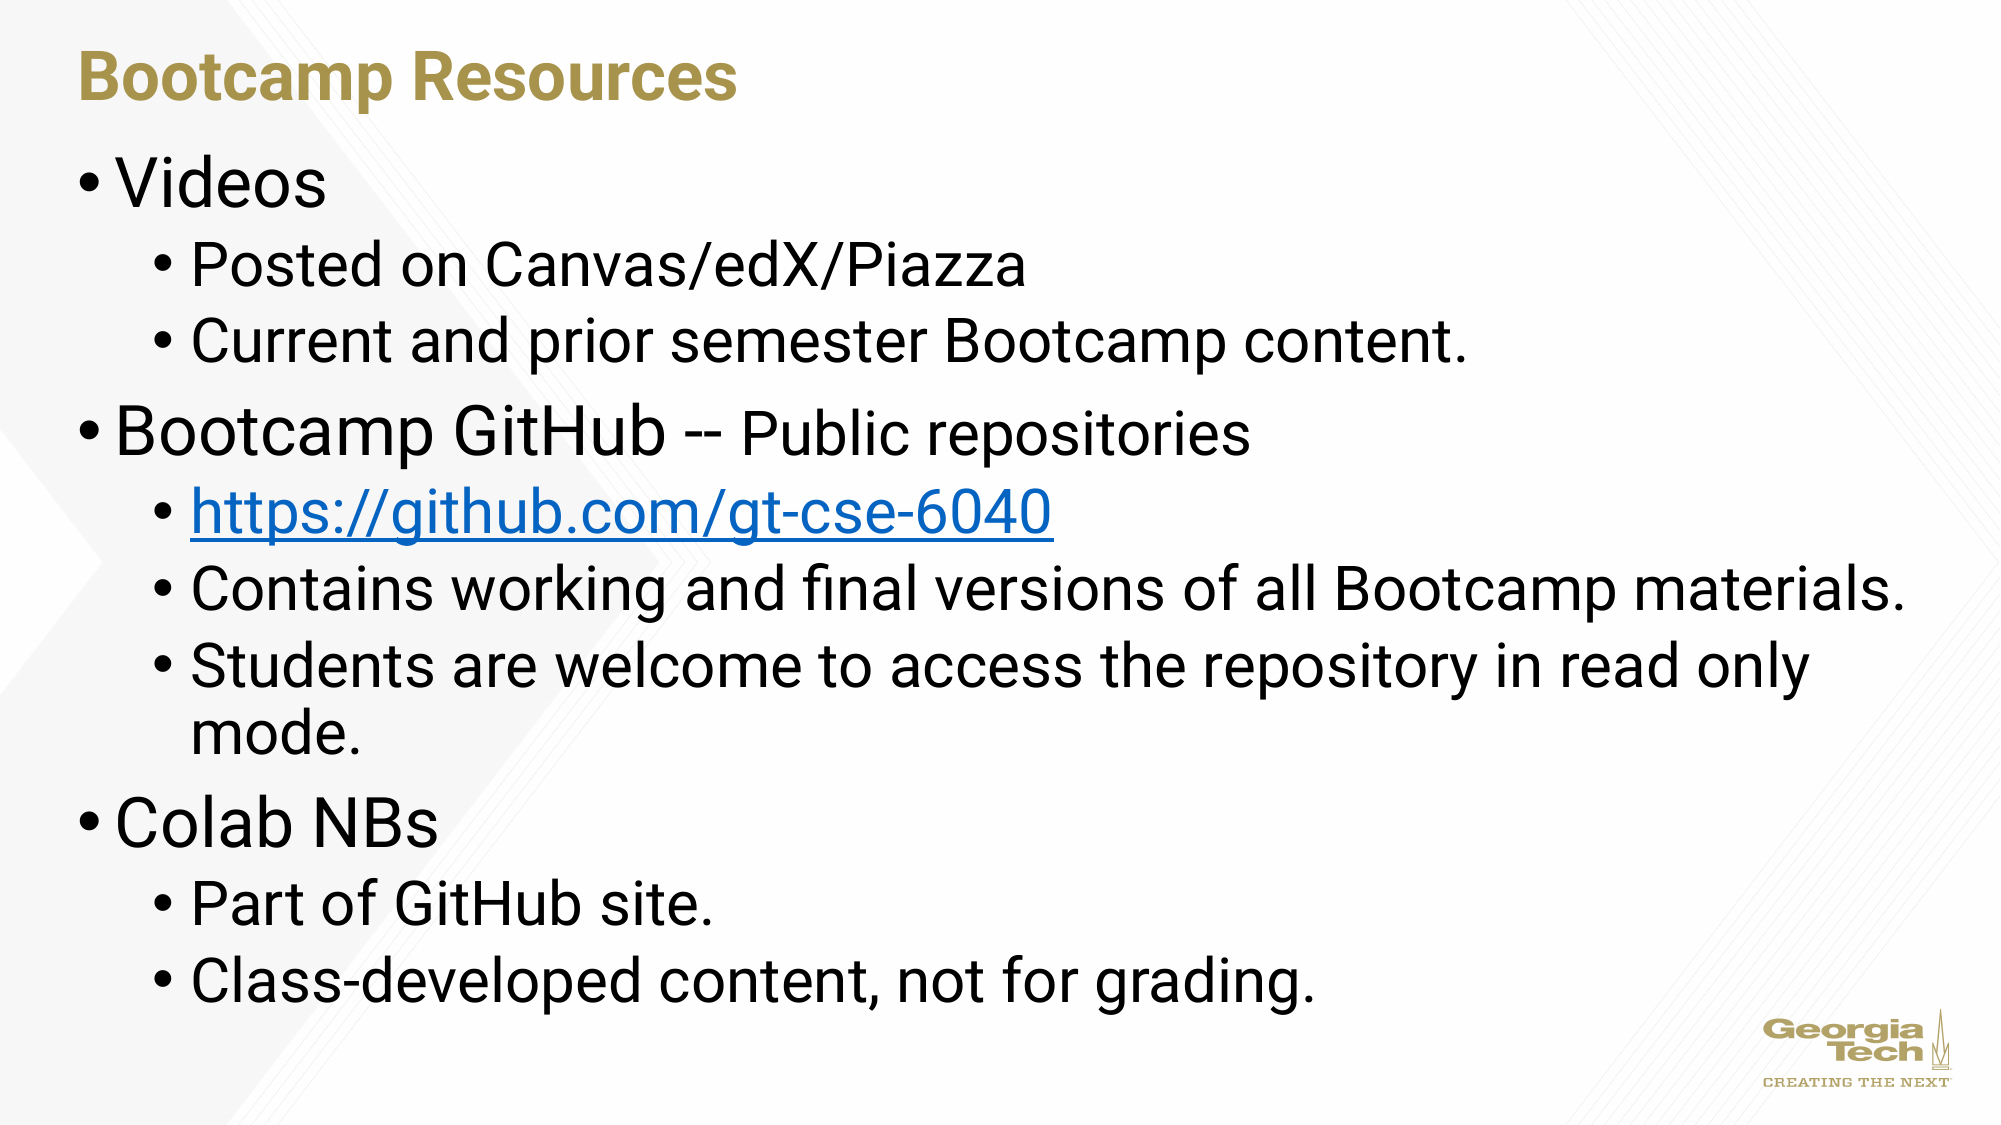

# Bootcamp Resources
Videos
Posted on Canvas/edX/Piazza
Current and prior semester Bootcamp content.
Bootcamp GitHub -- Public repositories
https://github.com/gt-cse-6040
Contains working and final versions of all Bootcamp materials.
Students are welcome to access the repository in read only mode.
Colab NBs
Part of GitHub site.
Class-developed content, not for grading.